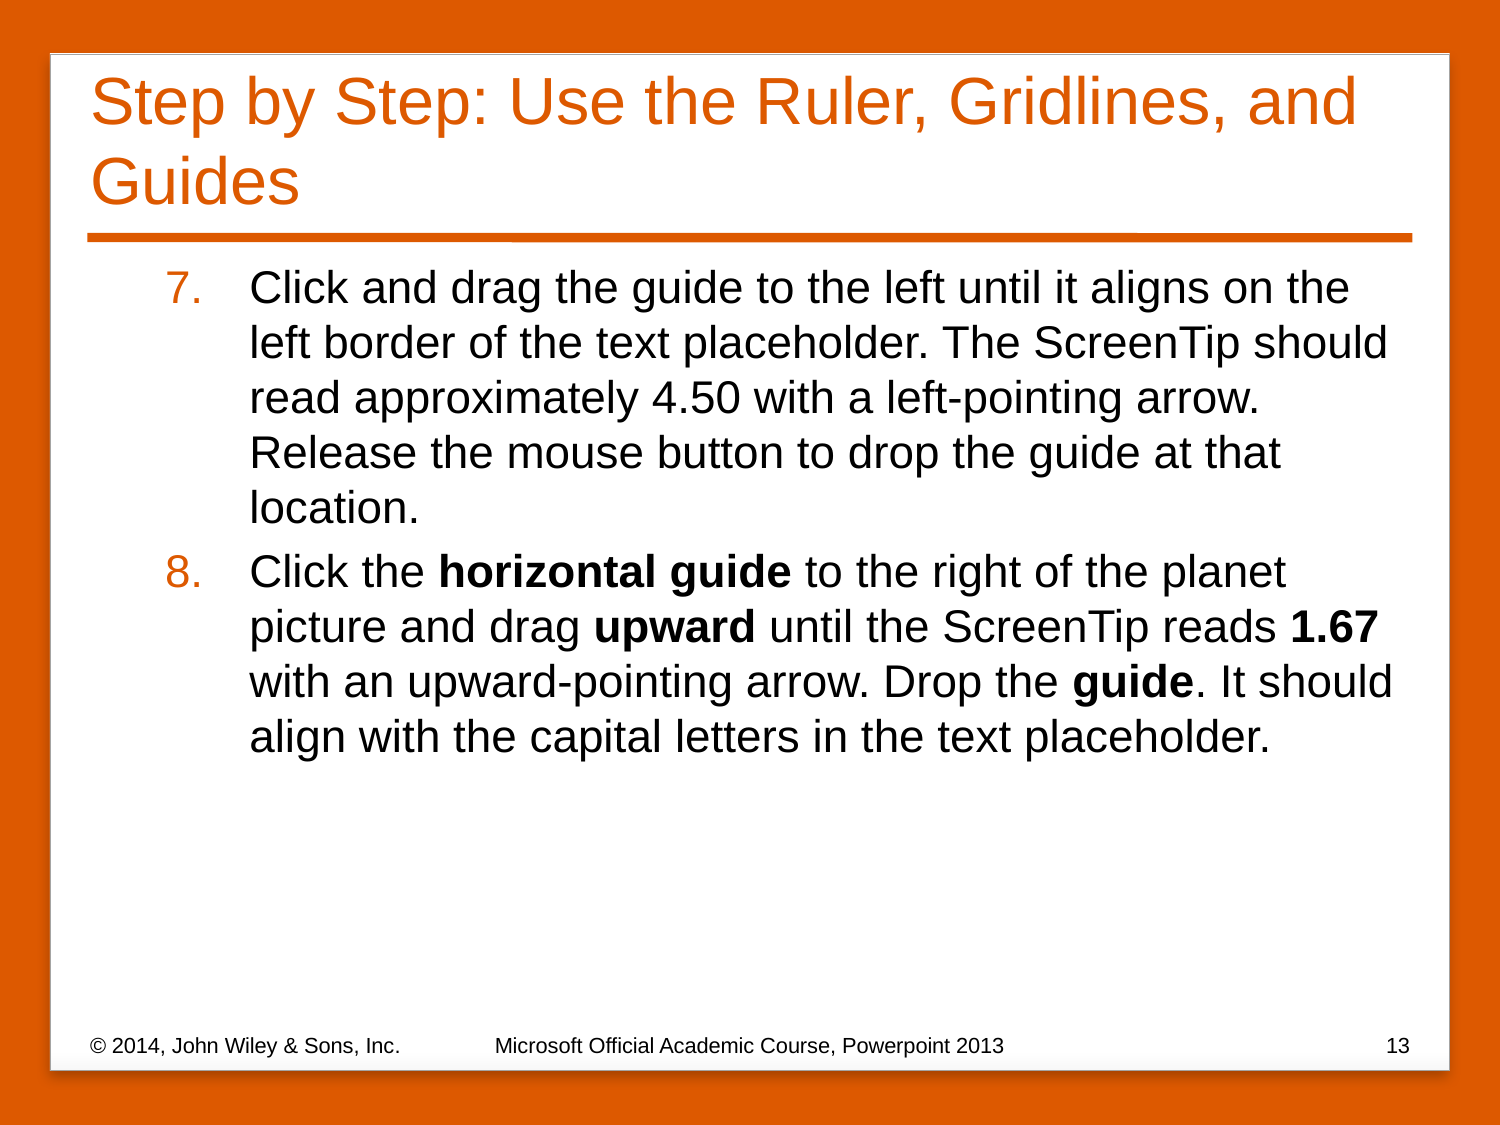

# Step by Step: Use the Ruler, Gridlines, and Guides
Click and drag the guide to the left until it aligns on the left border of the text placeholder. The ScreenTip should read approximately 4.50 with a left-pointing arrow. Release the mouse button to drop the guide at that location.
Click the horizontal guide to the right of the planet picture and drag upward until the ScreenTip reads 1.67 with an upward-pointing arrow. Drop the guide. It should align with the capital letters in the text placeholder.

© 2014, John Wiley & Sons, Inc.
Microsoft Official Academic Course, Powerpoint 2013
13